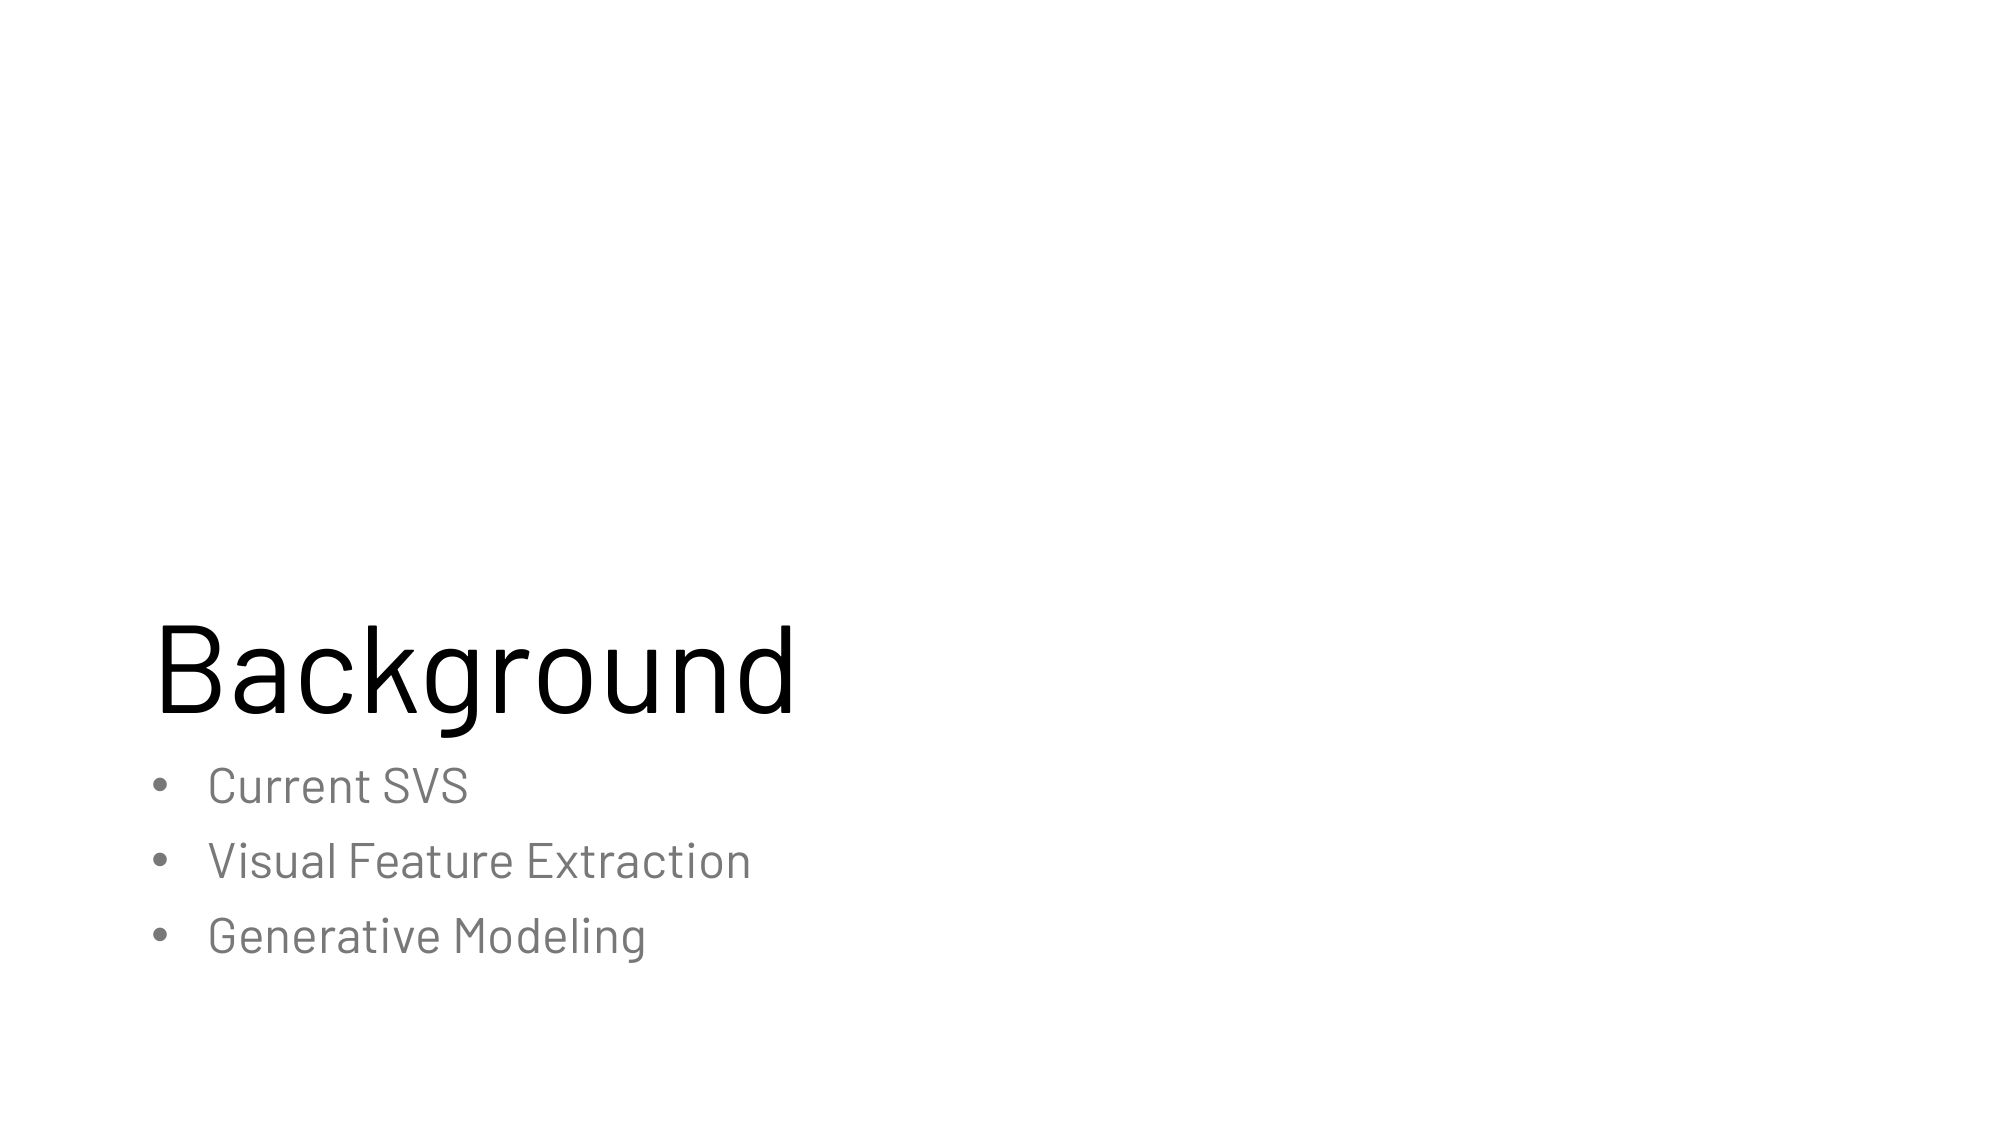

# Background
Current SVS
Visual Feature Extraction
Generative Modeling